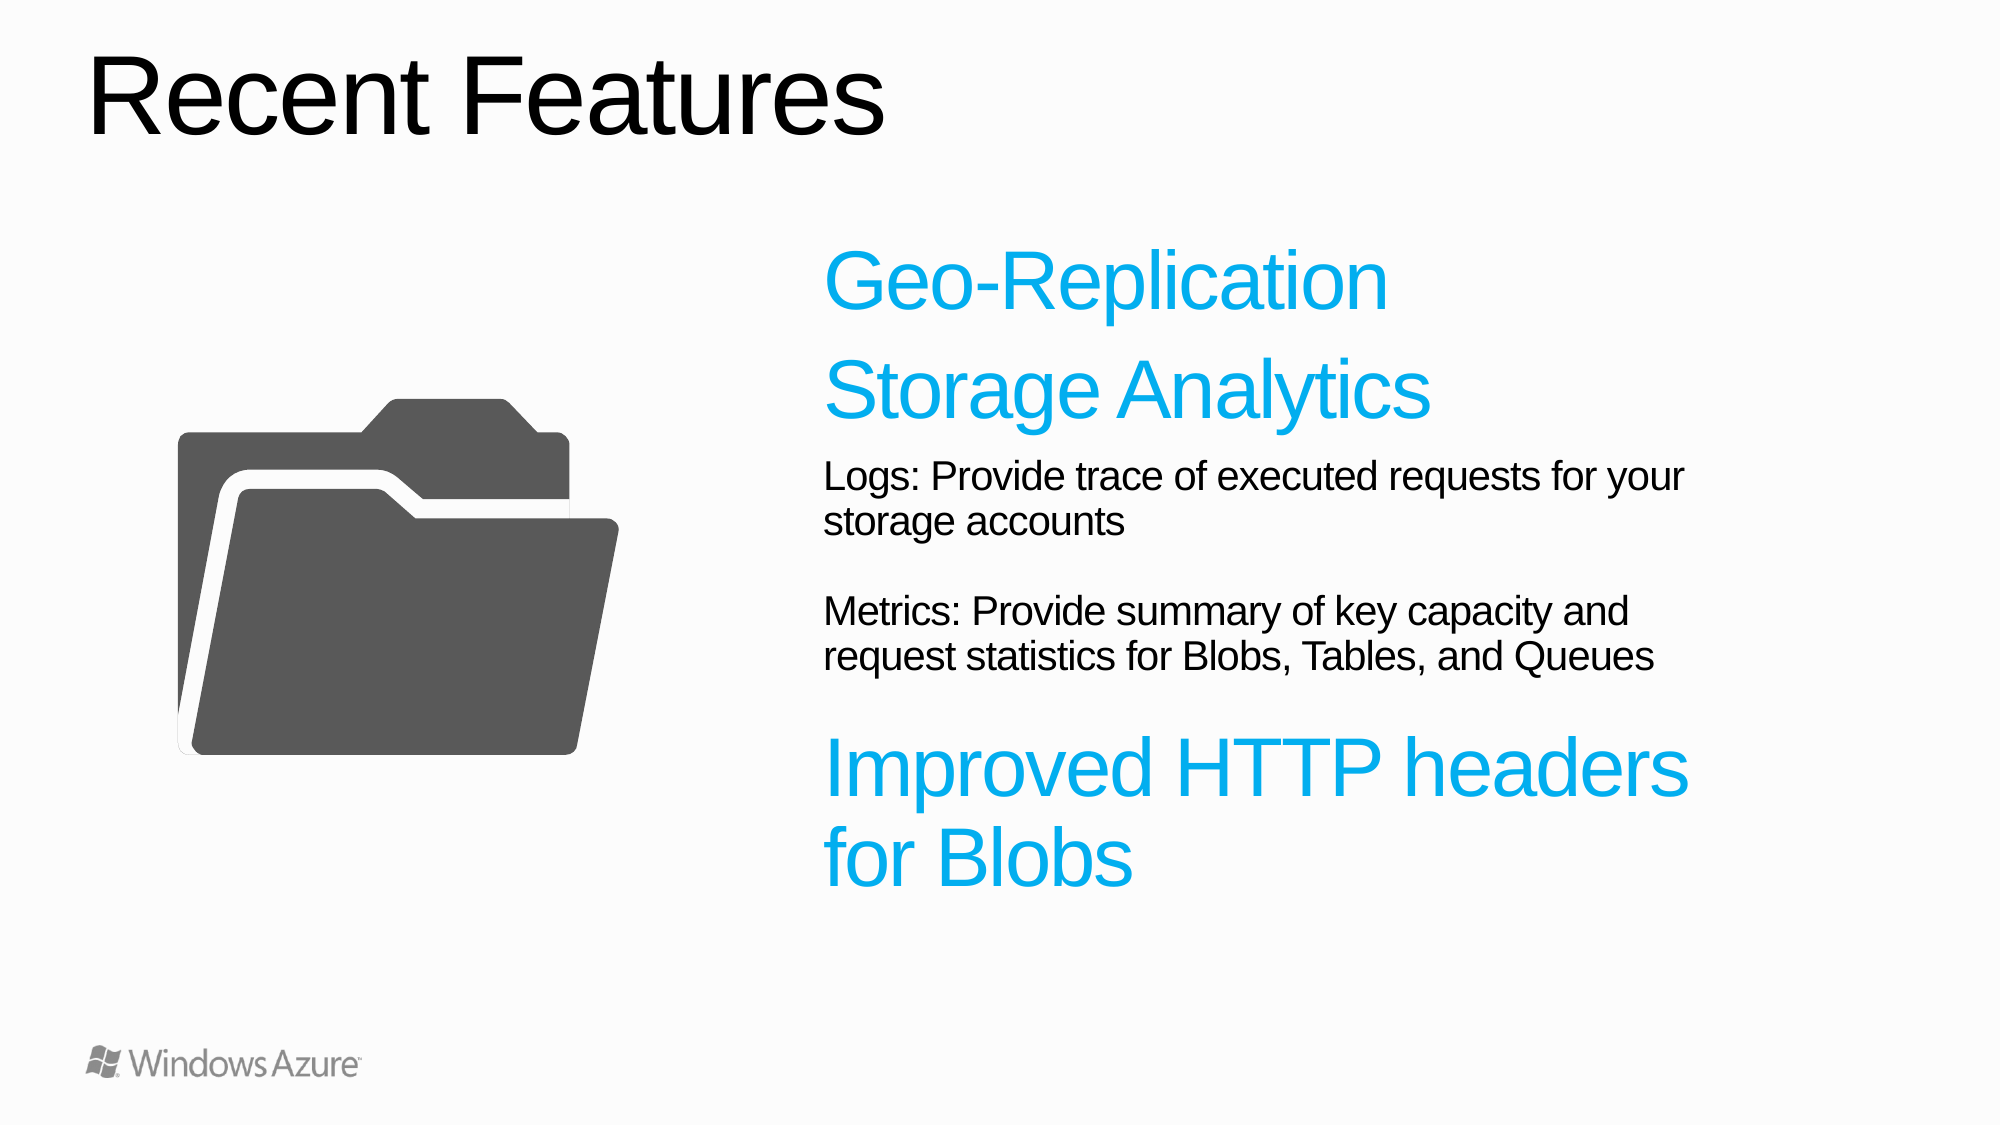

# Recent Features
Geo-Replication
Storage Analytics
Logs: Provide trace of executed requests for your storage accounts
Metrics: Provide summary of key capacity and request statistics for Blobs, Tables, and Queues

Improved HTTP headers for Blobs